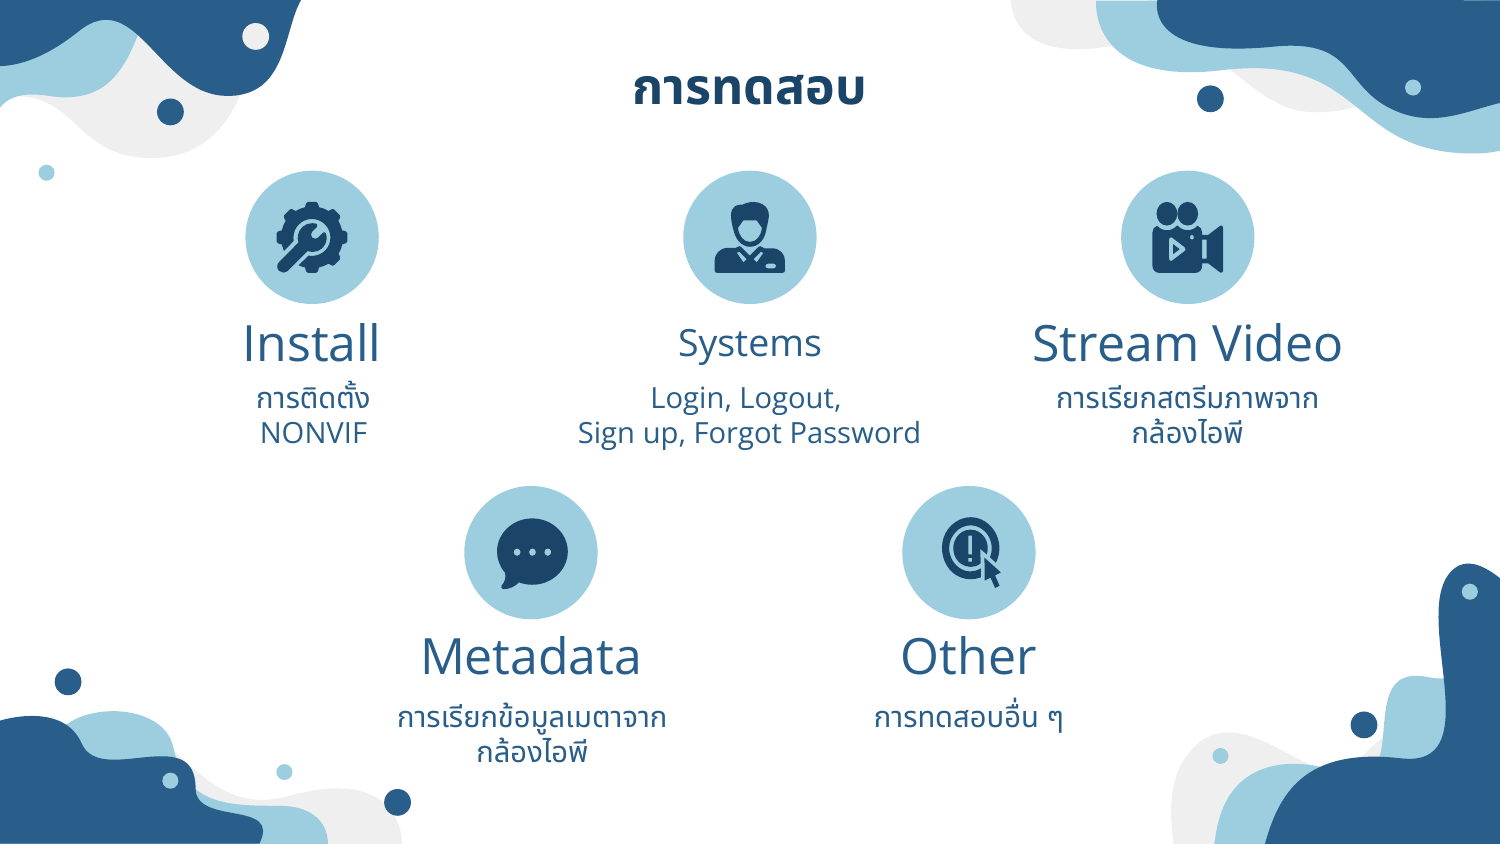

# การทดสอบ

Install
Systems
Stream Video
การติดตั้ง
NONVIF
Login, Logout,
Sign up, Forgot Password
การเรียกสตรีมภาพจากกล้องไอพี

Metadata
Other
การเรียกข้อมูลเมตาจากกล้องไอพี
การทดสอบอื่น ๆ